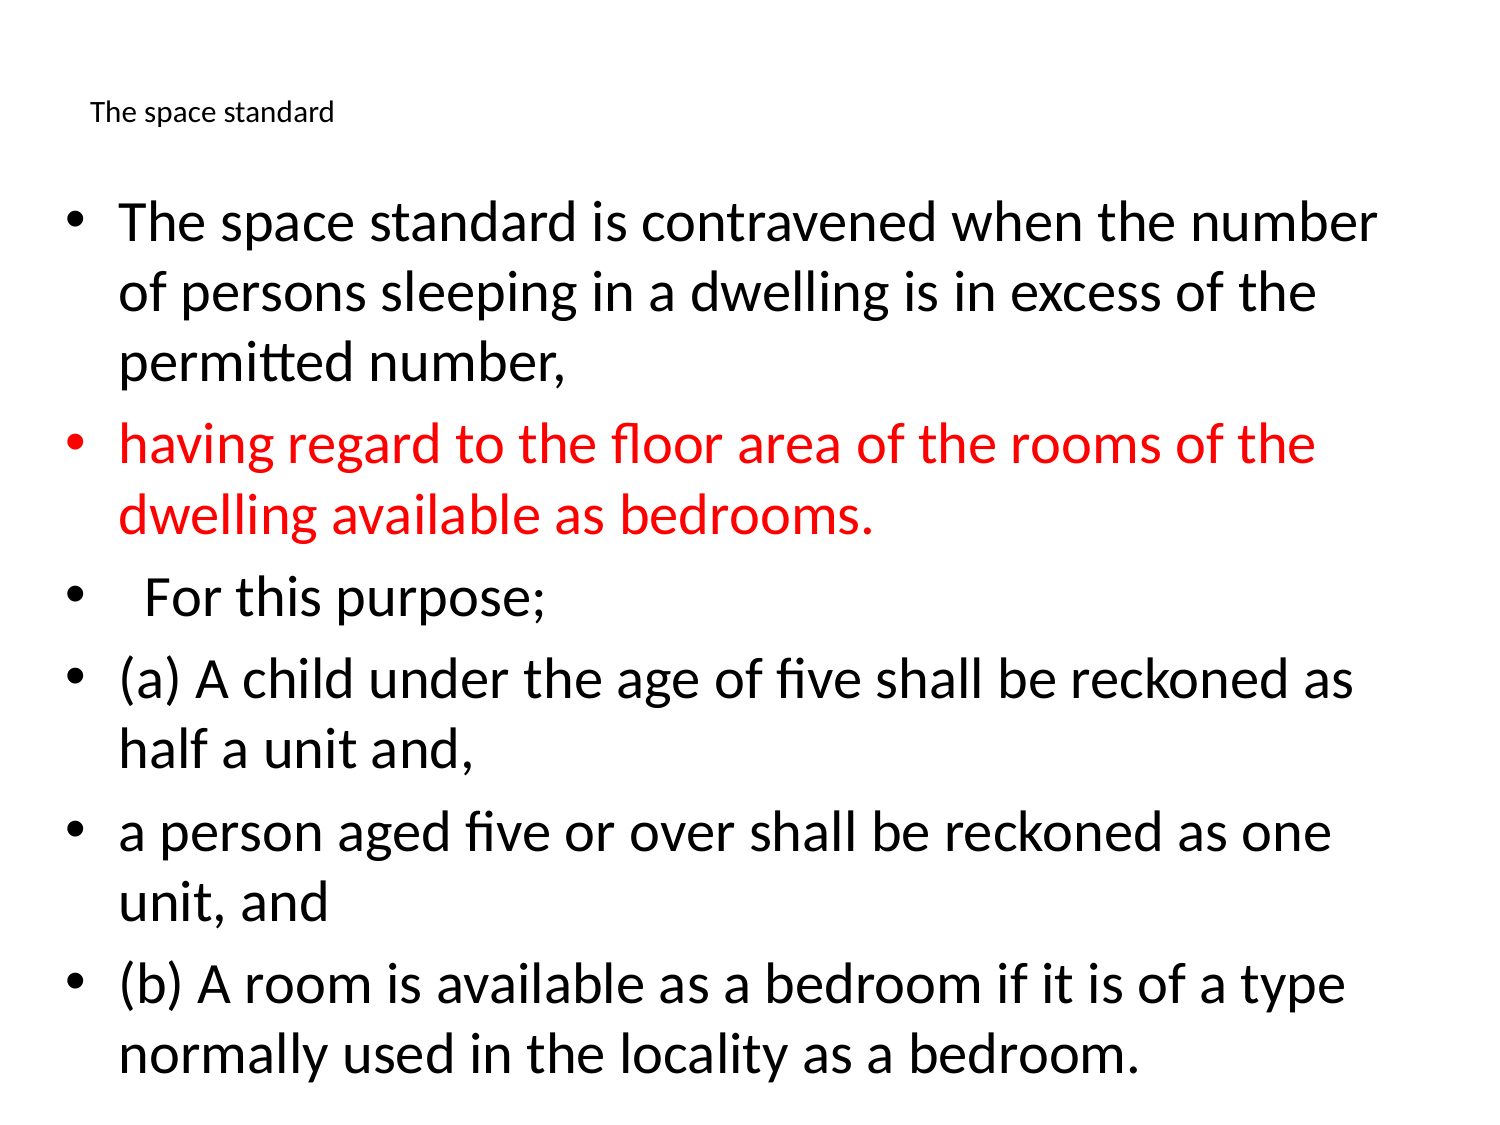

# The space standard
The space standard is contravened when the number of persons sleeping in a dwelling is in excess of the permitted number,
having regard to the floor area of the rooms of the dwelling available as bedrooms.
  For this purpose;
(a) A child under the age of five shall be reckoned as half a unit and,
a person aged five or over shall be reckoned as one unit, and
(b) A room is available as a bedroom if it is of a type normally used in the locality as a bedroom.